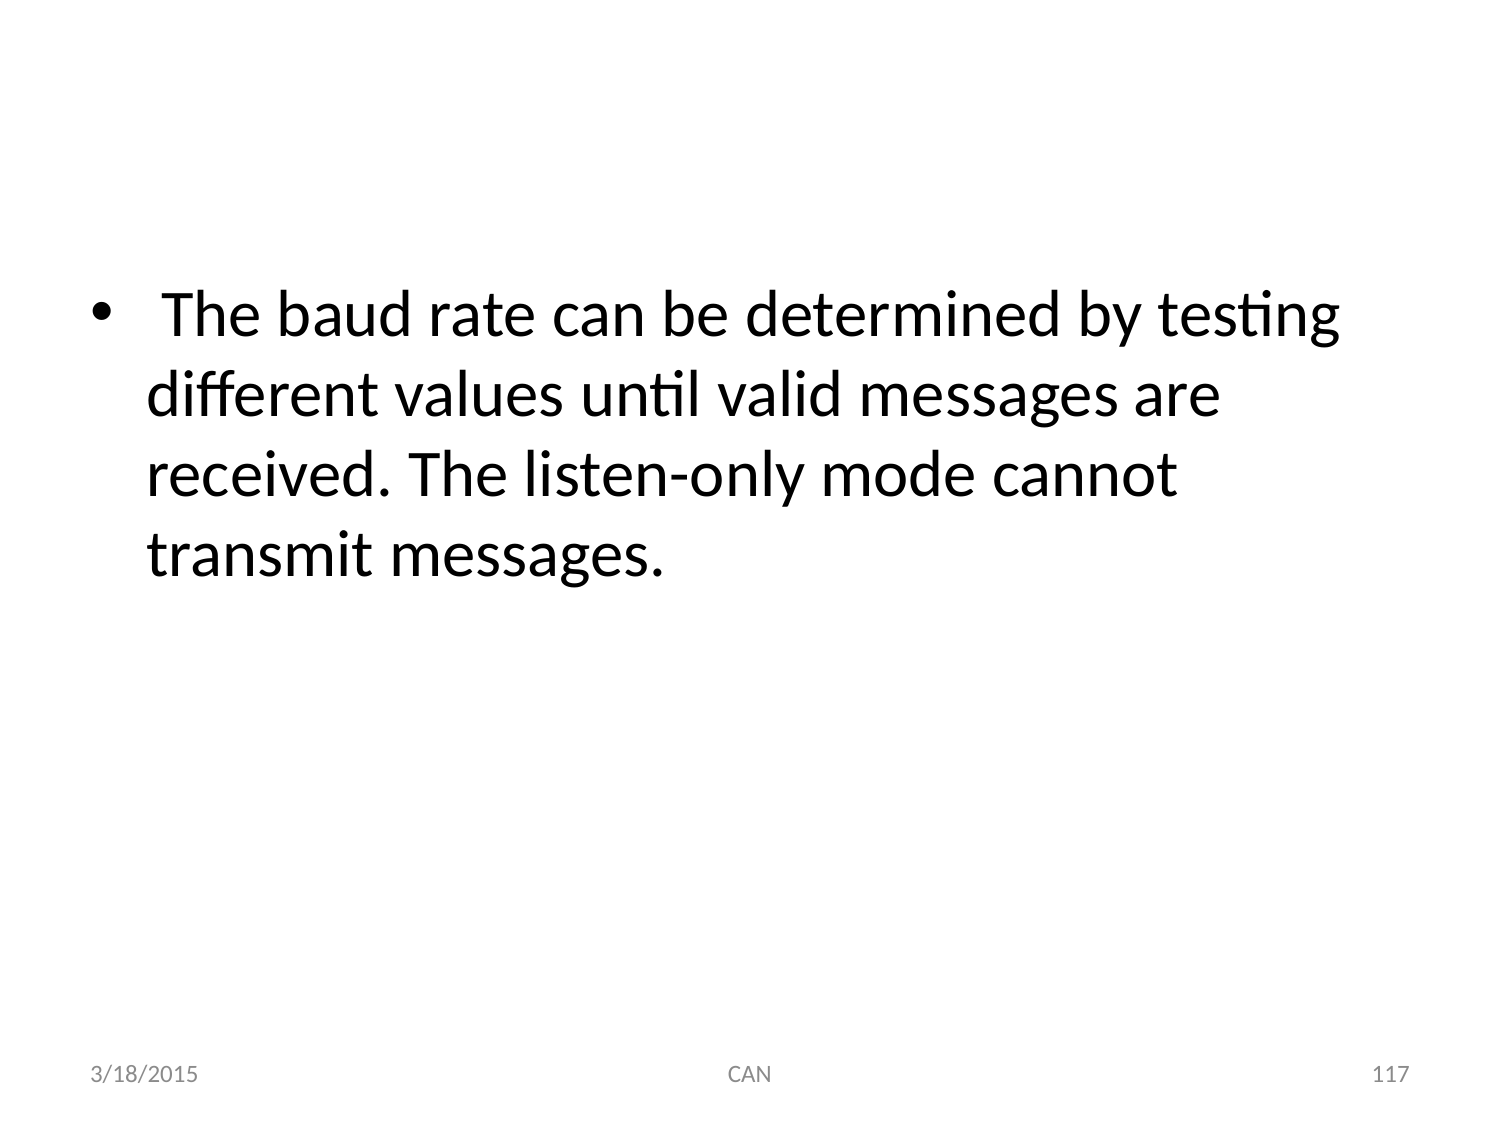

#
 The baud rate can be determined by testing different values until valid messages are received. The listen-only mode cannot transmit messages.

3/18/2015
CAN
117